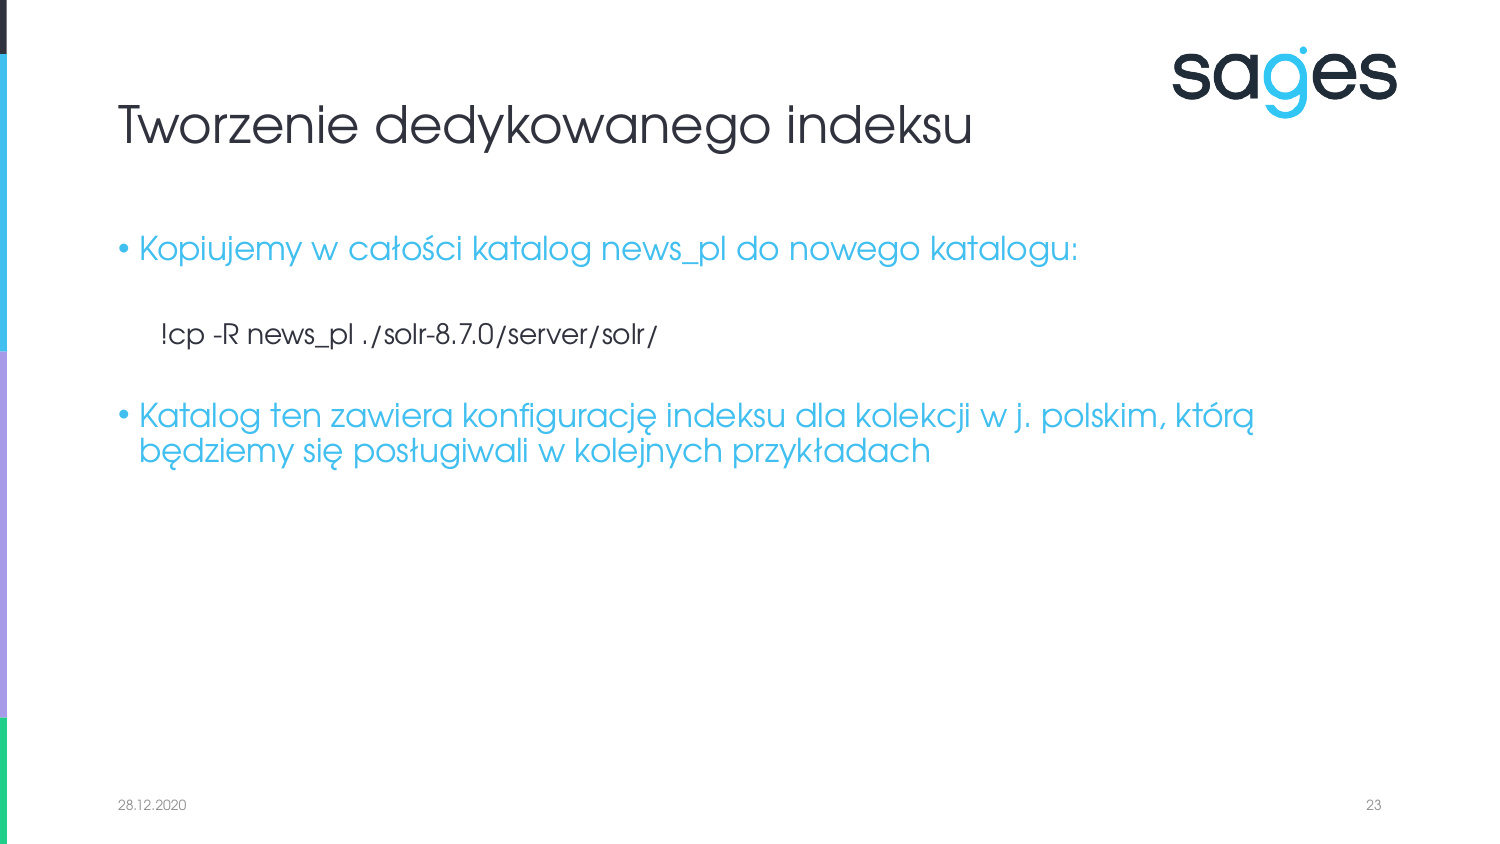

# Tworzenie dedykowanego indeksu
Kopiujemy w całości katalog news_pl do nowego katalogu:

!cp -R news_pl ./solr-8.7.0/server/solr/

Katalog ten zawiera konfigurację indeksu dla kolekcji w j. polskim, którą będziemy się posługiwali w kolejnych przykładach
28.12.2020
23